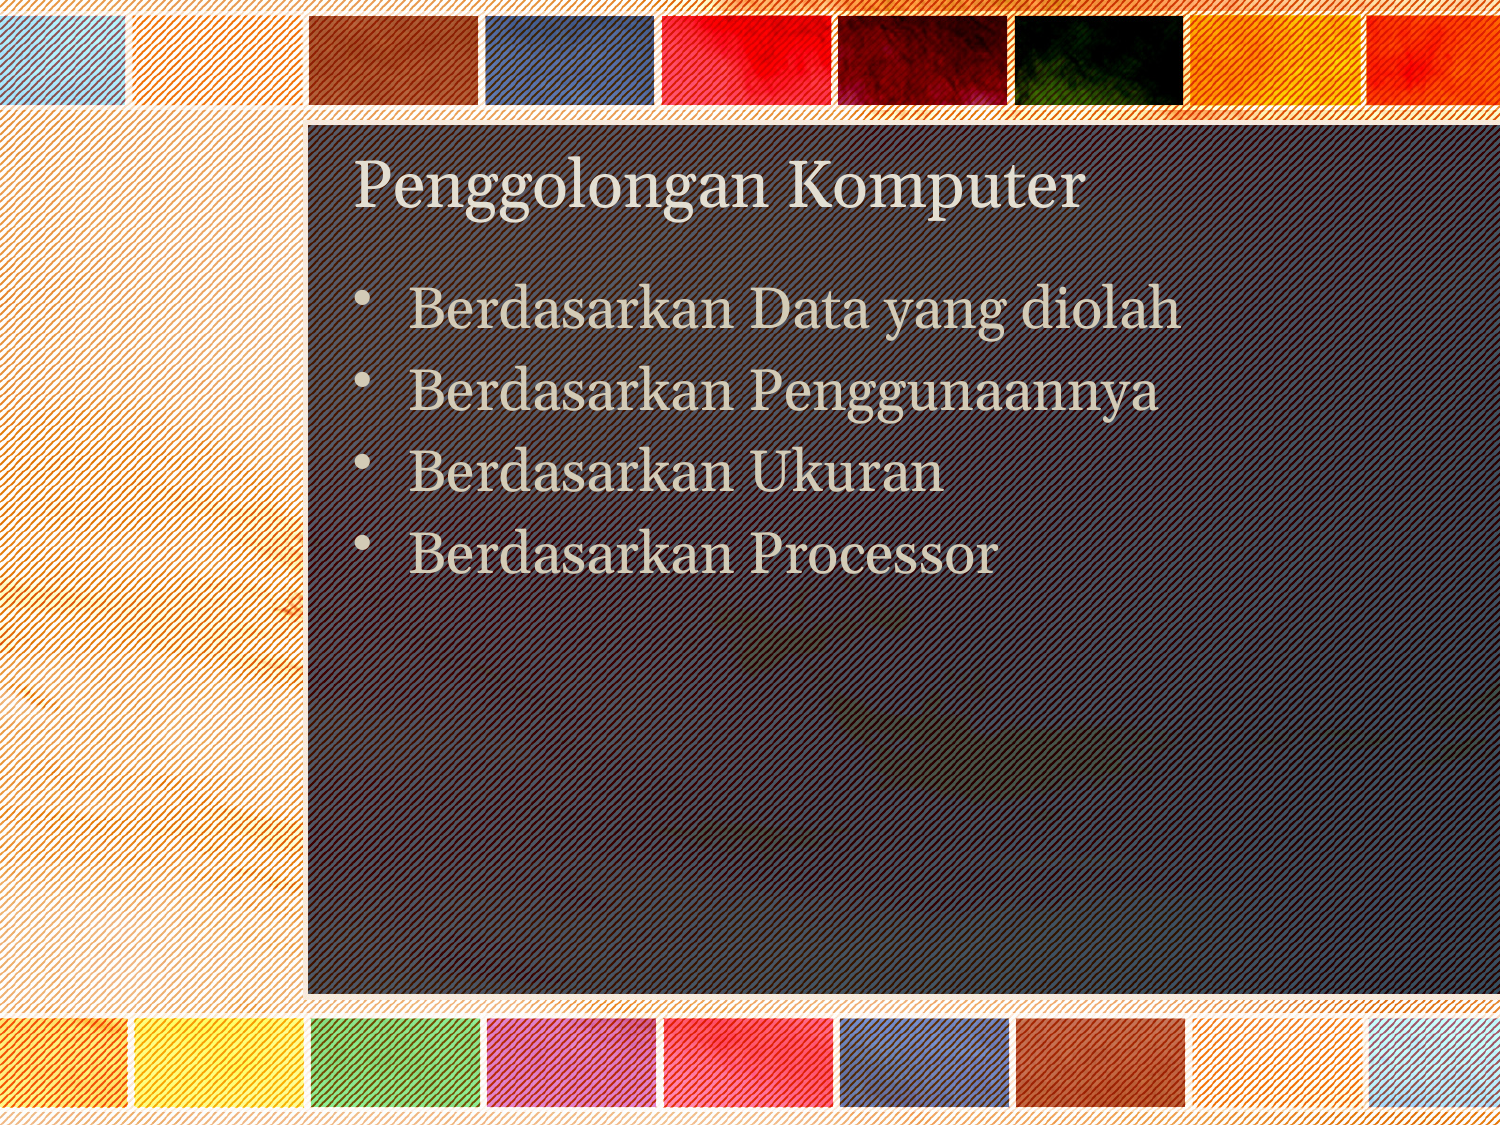

# Penggolongan Komputer
Berdasarkan Data yang diolah
Berdasarkan Penggunaannya
Berdasarkan Ukuran
Berdasarkan Processor